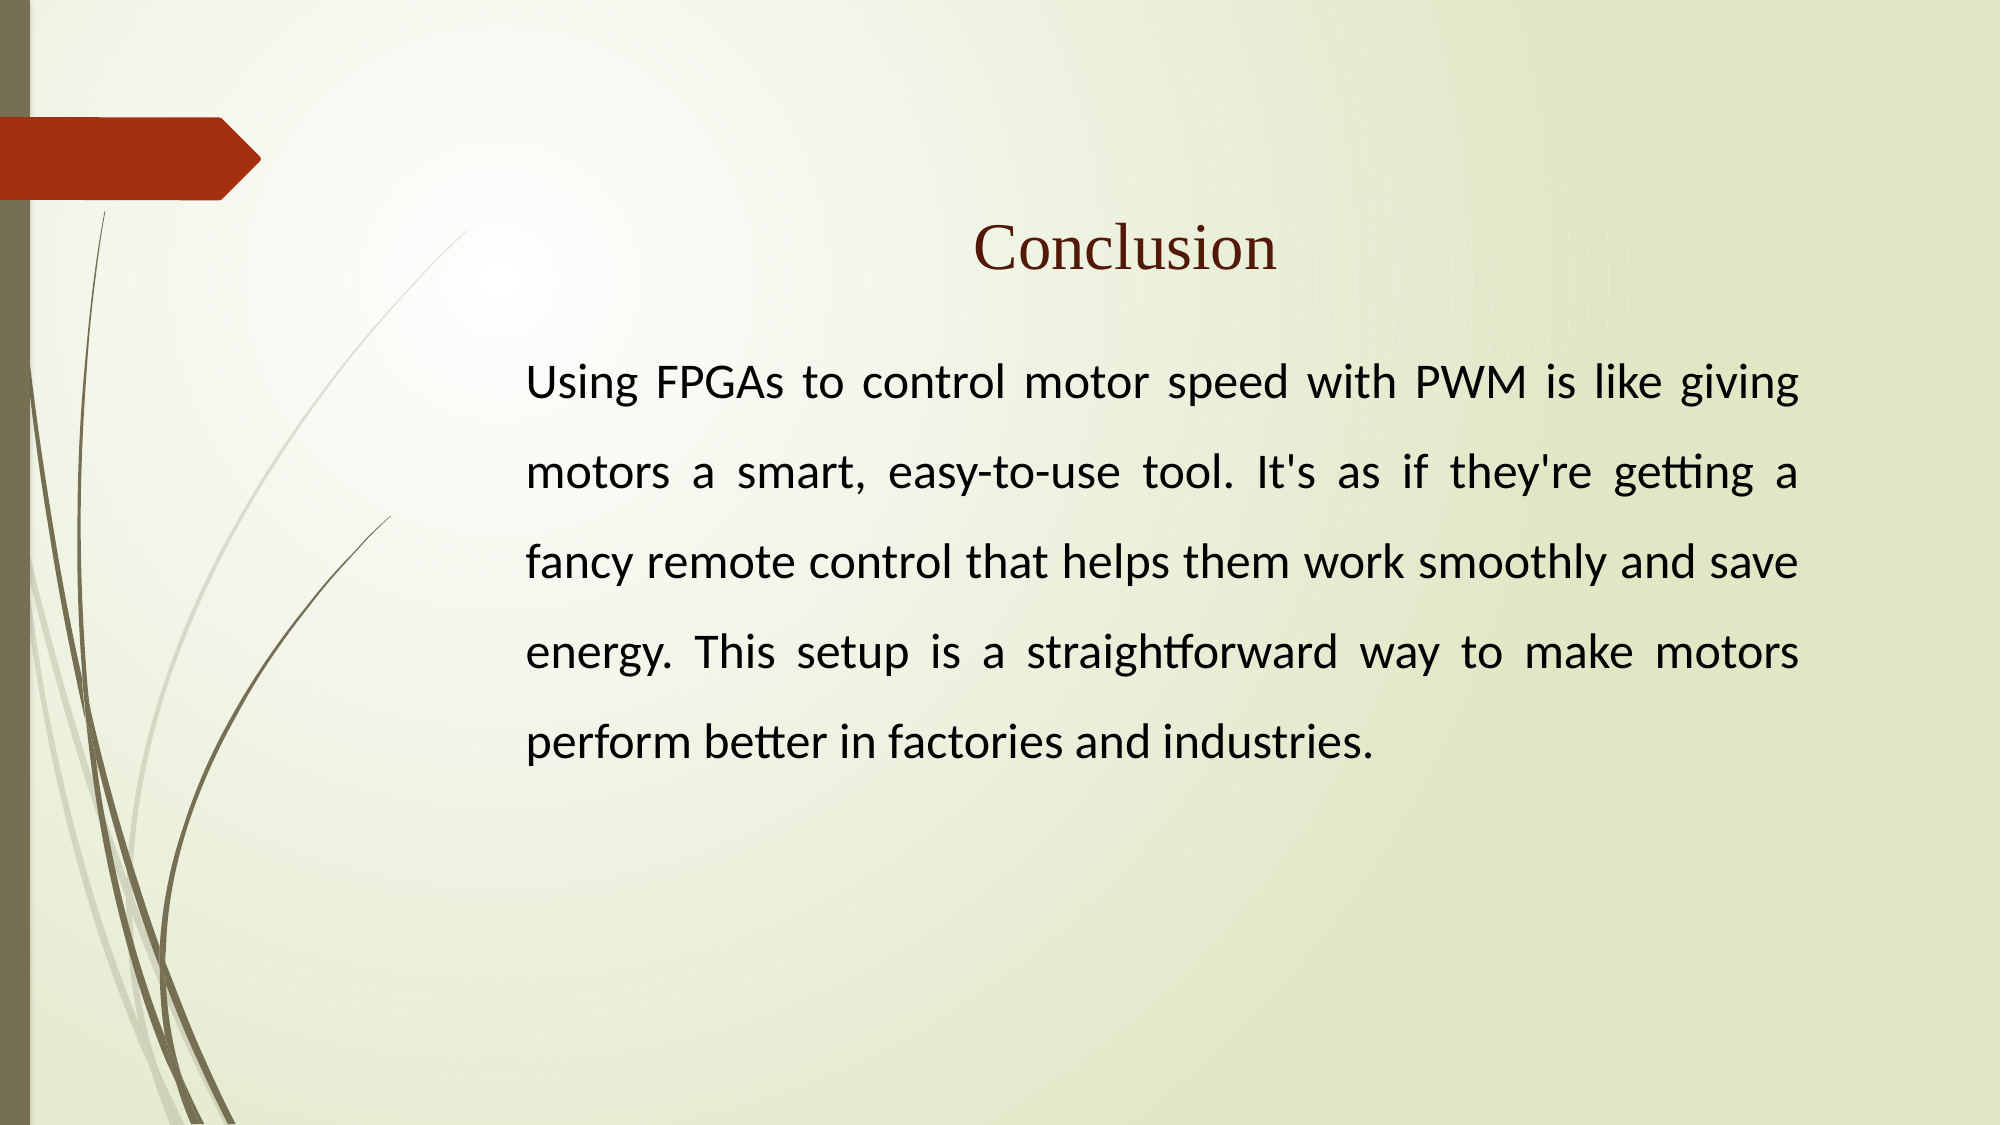

Conclusion
Using FPGAs to control motor speed with PWM is like giving motors a smart, easy-to-use tool. It's as if they're getting a fancy remote control that helps them work smoothly and save energy. This setup is a straightforward way to make motors perform better in factories and industries.